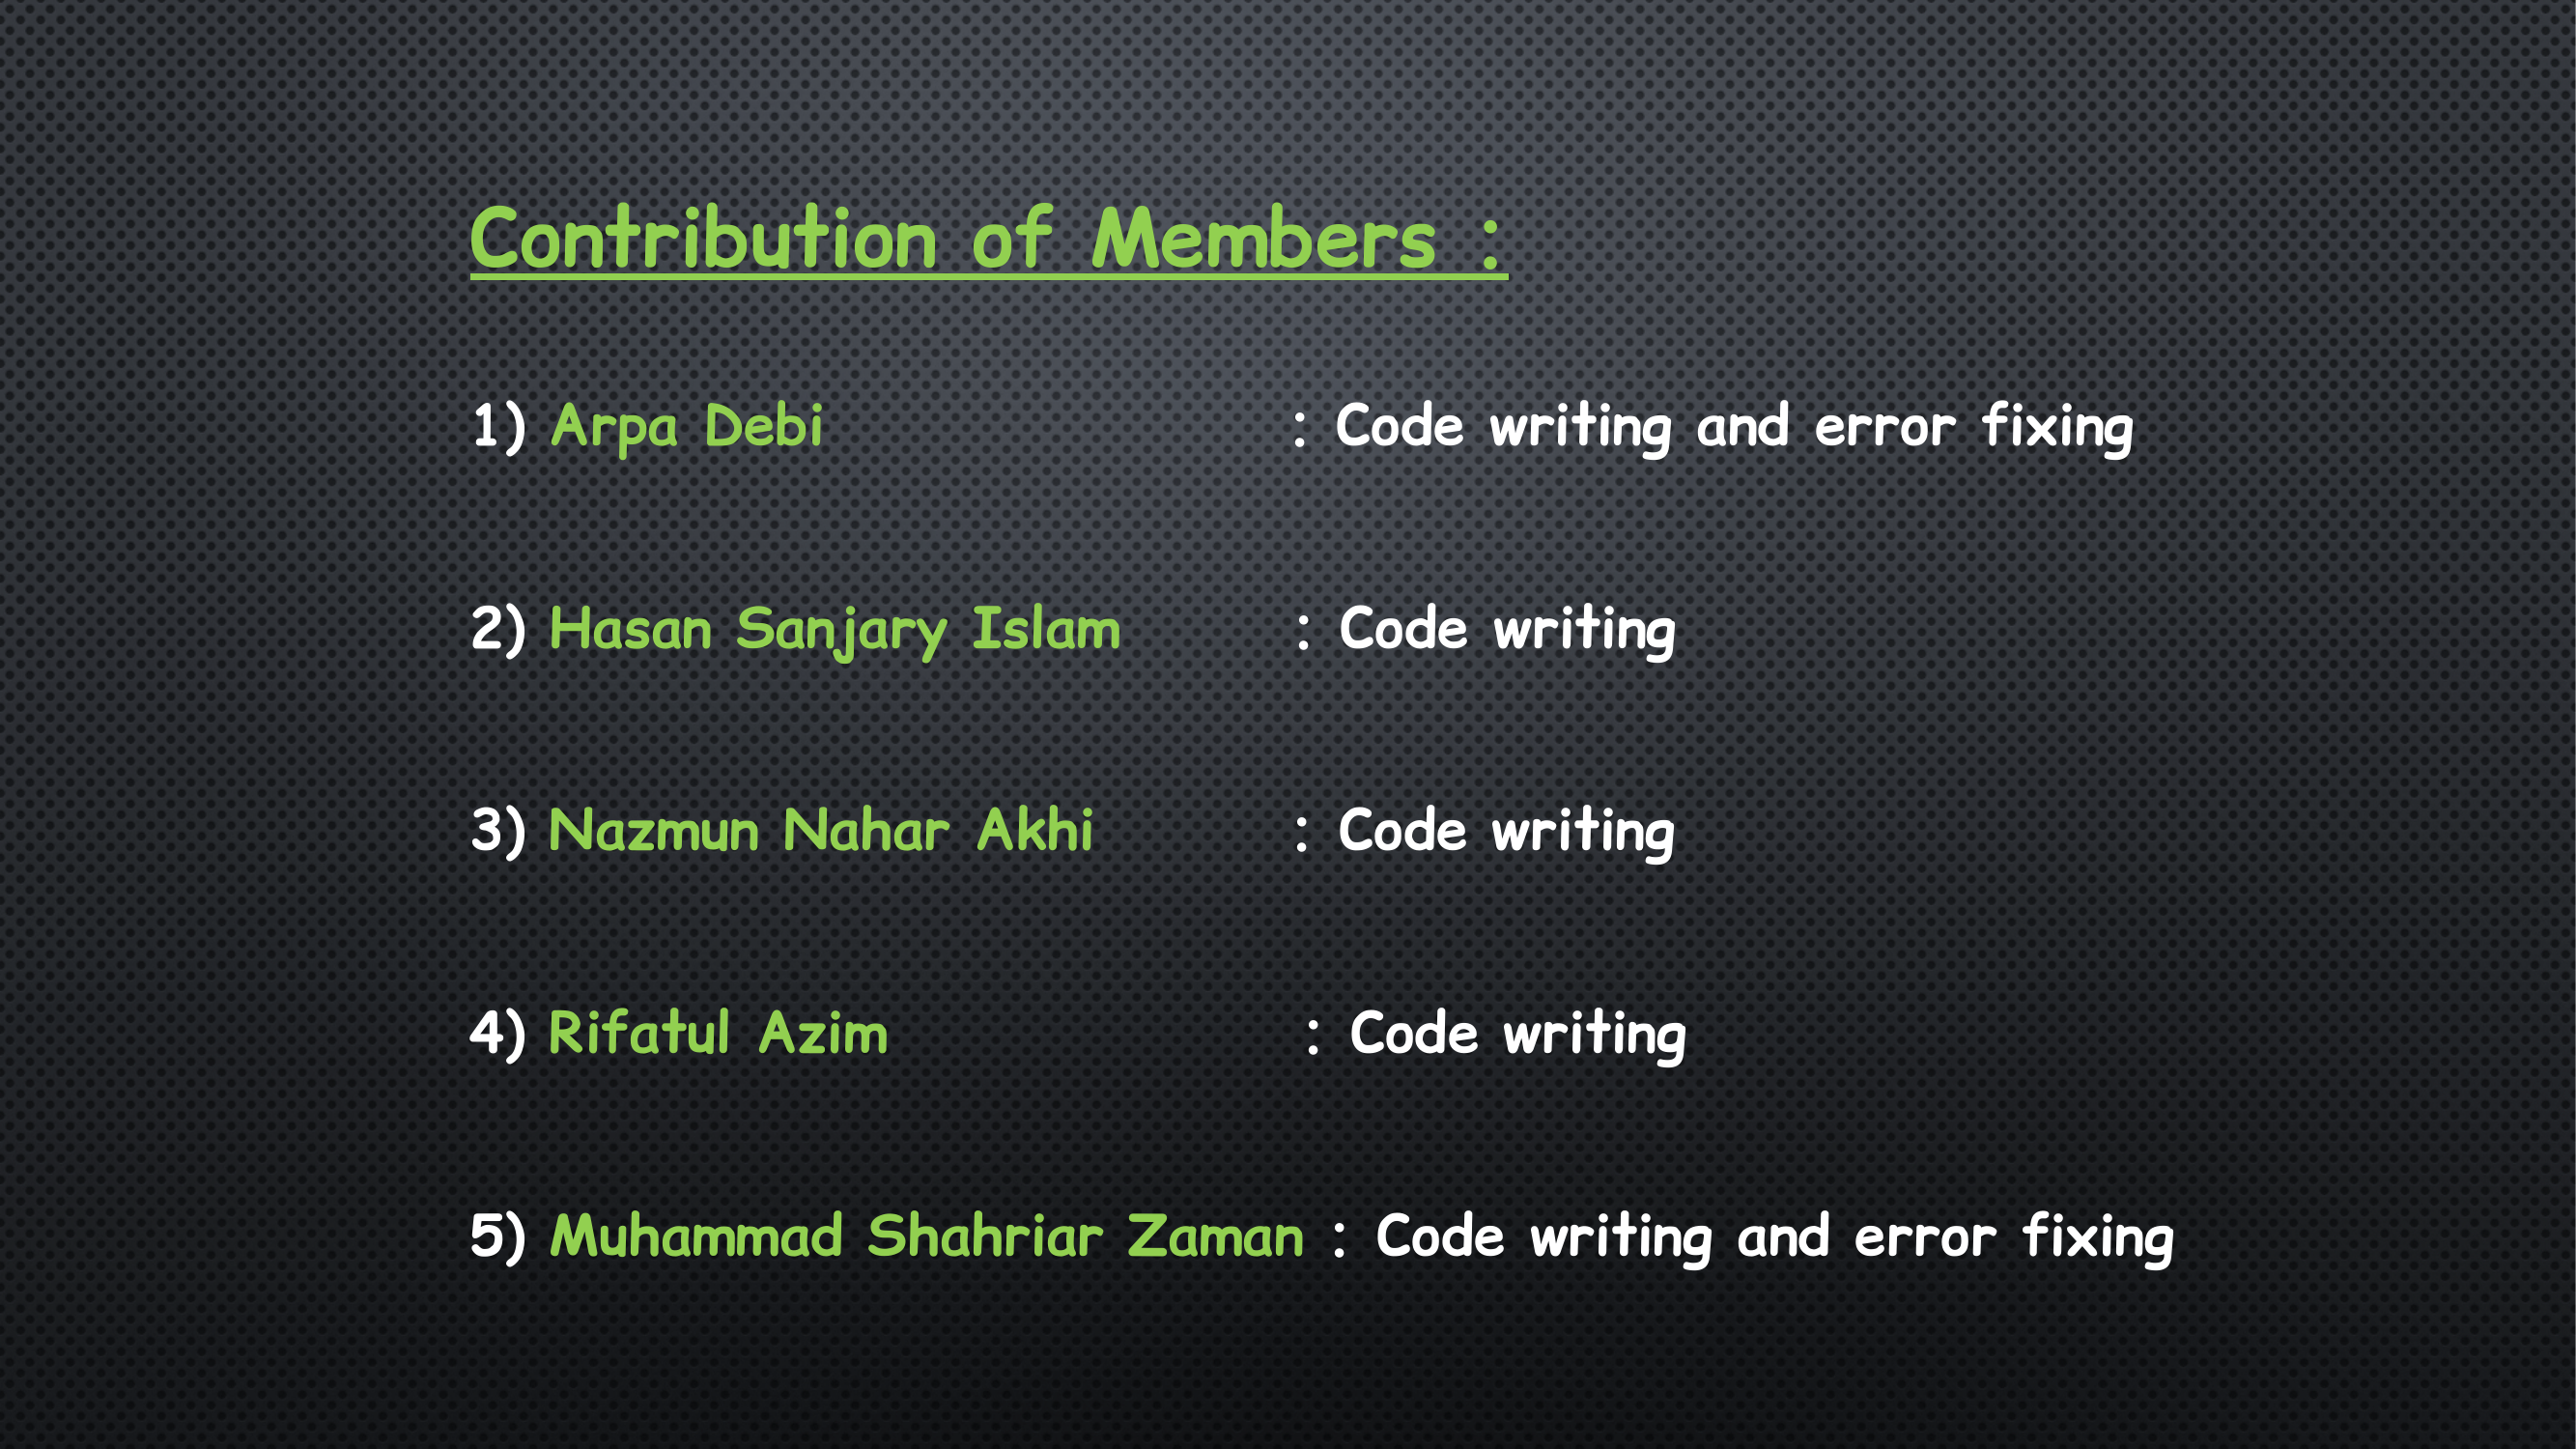

Contribution of Members :

1) Arpa Debi                   : Code writing and error fixing
2) Hasan Sanjary Islam       : Code writing

3) Nazmun Nahar Akhi        : Code writing

4) Rifatul Azim                 : Code writing

5) Muhammad Shahriar Zaman : Code writing and error fixing